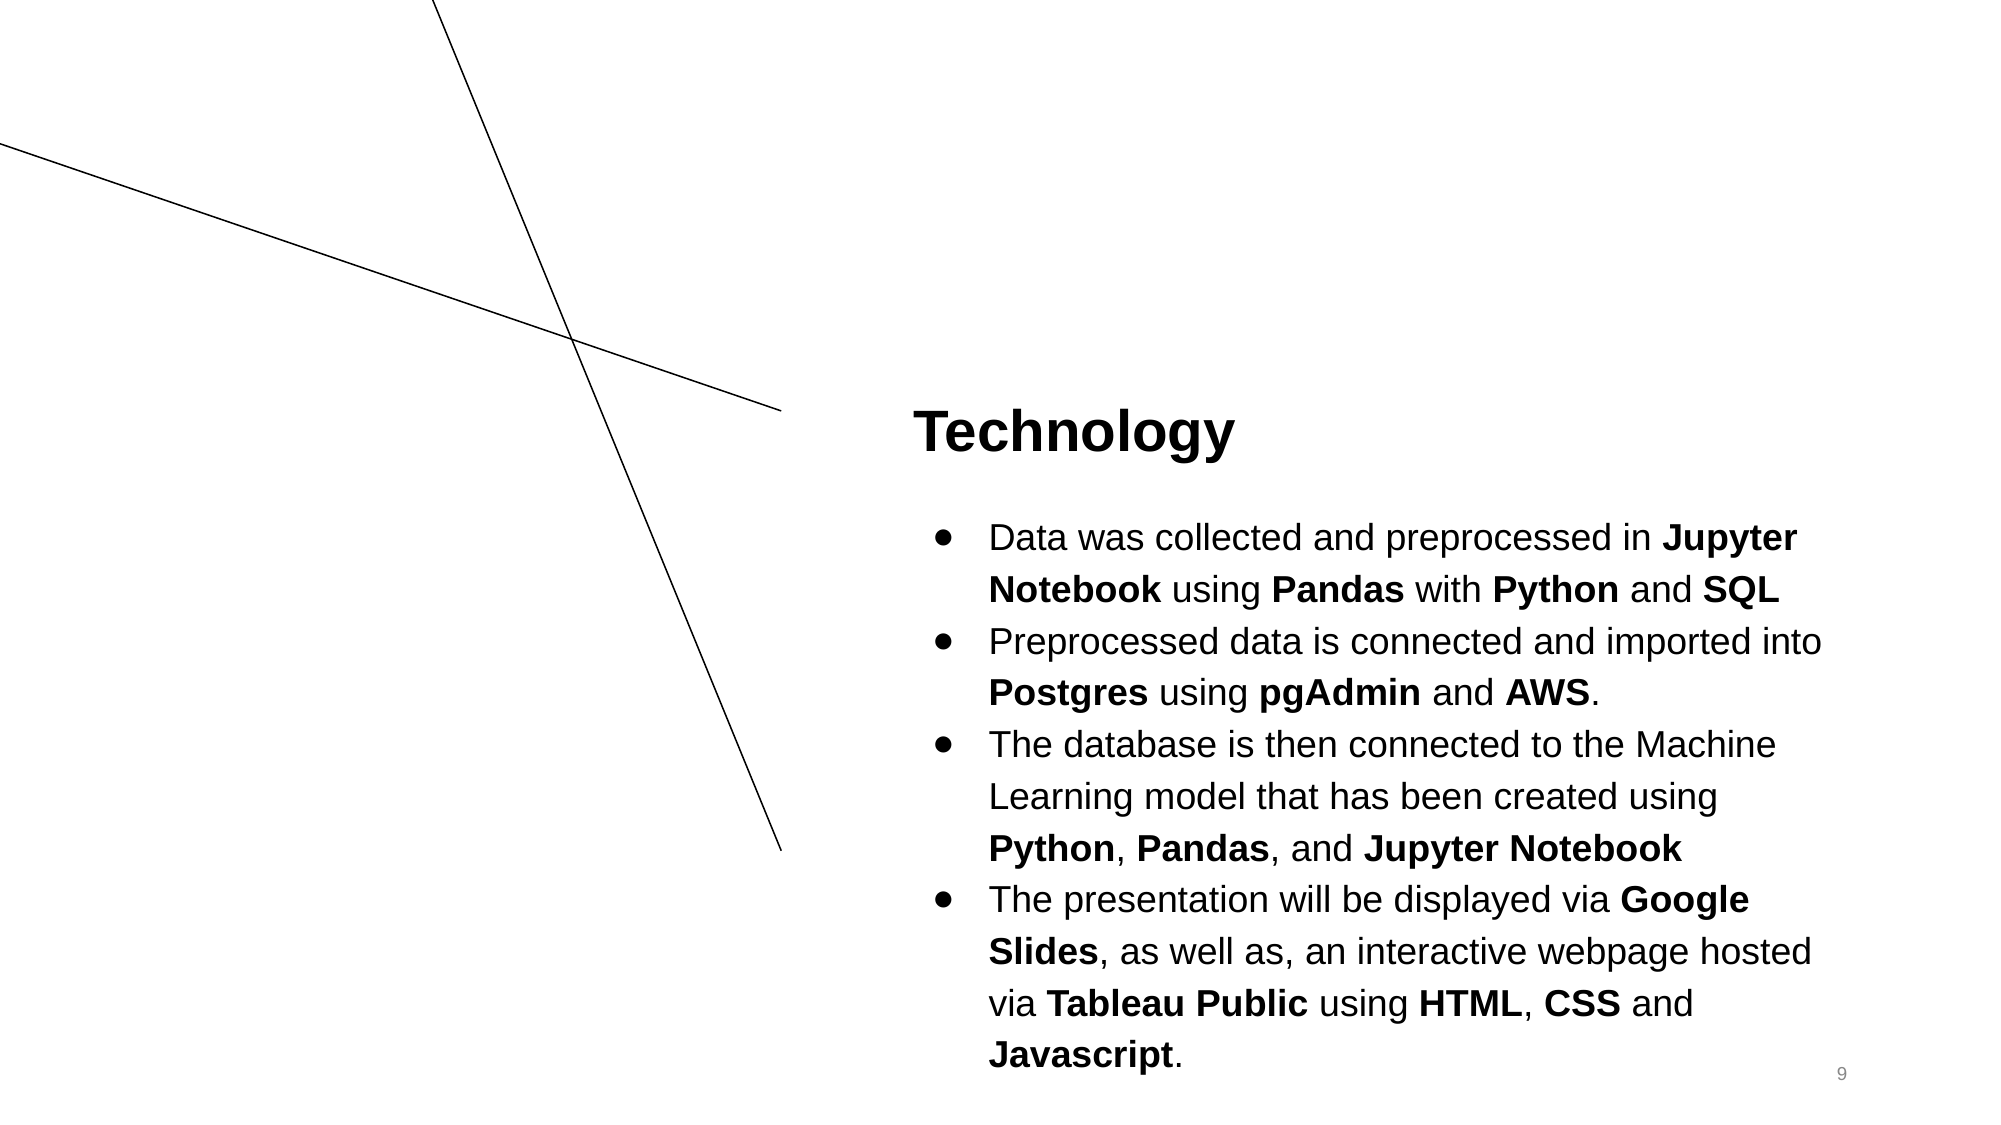

# Technology
Data was collected and preprocessed in Jupyter Notebook using Pandas with Python and SQL
Preprocessed data is connected and imported into Postgres using pgAdmin and AWS.
The database is then connected to the Machine Learning model that has been created using Python, Pandas, and Jupyter Notebook
The presentation will be displayed via Google Slides, as well as, an interactive webpage hosted via Tableau Public using HTML, CSS and Javascript.

9